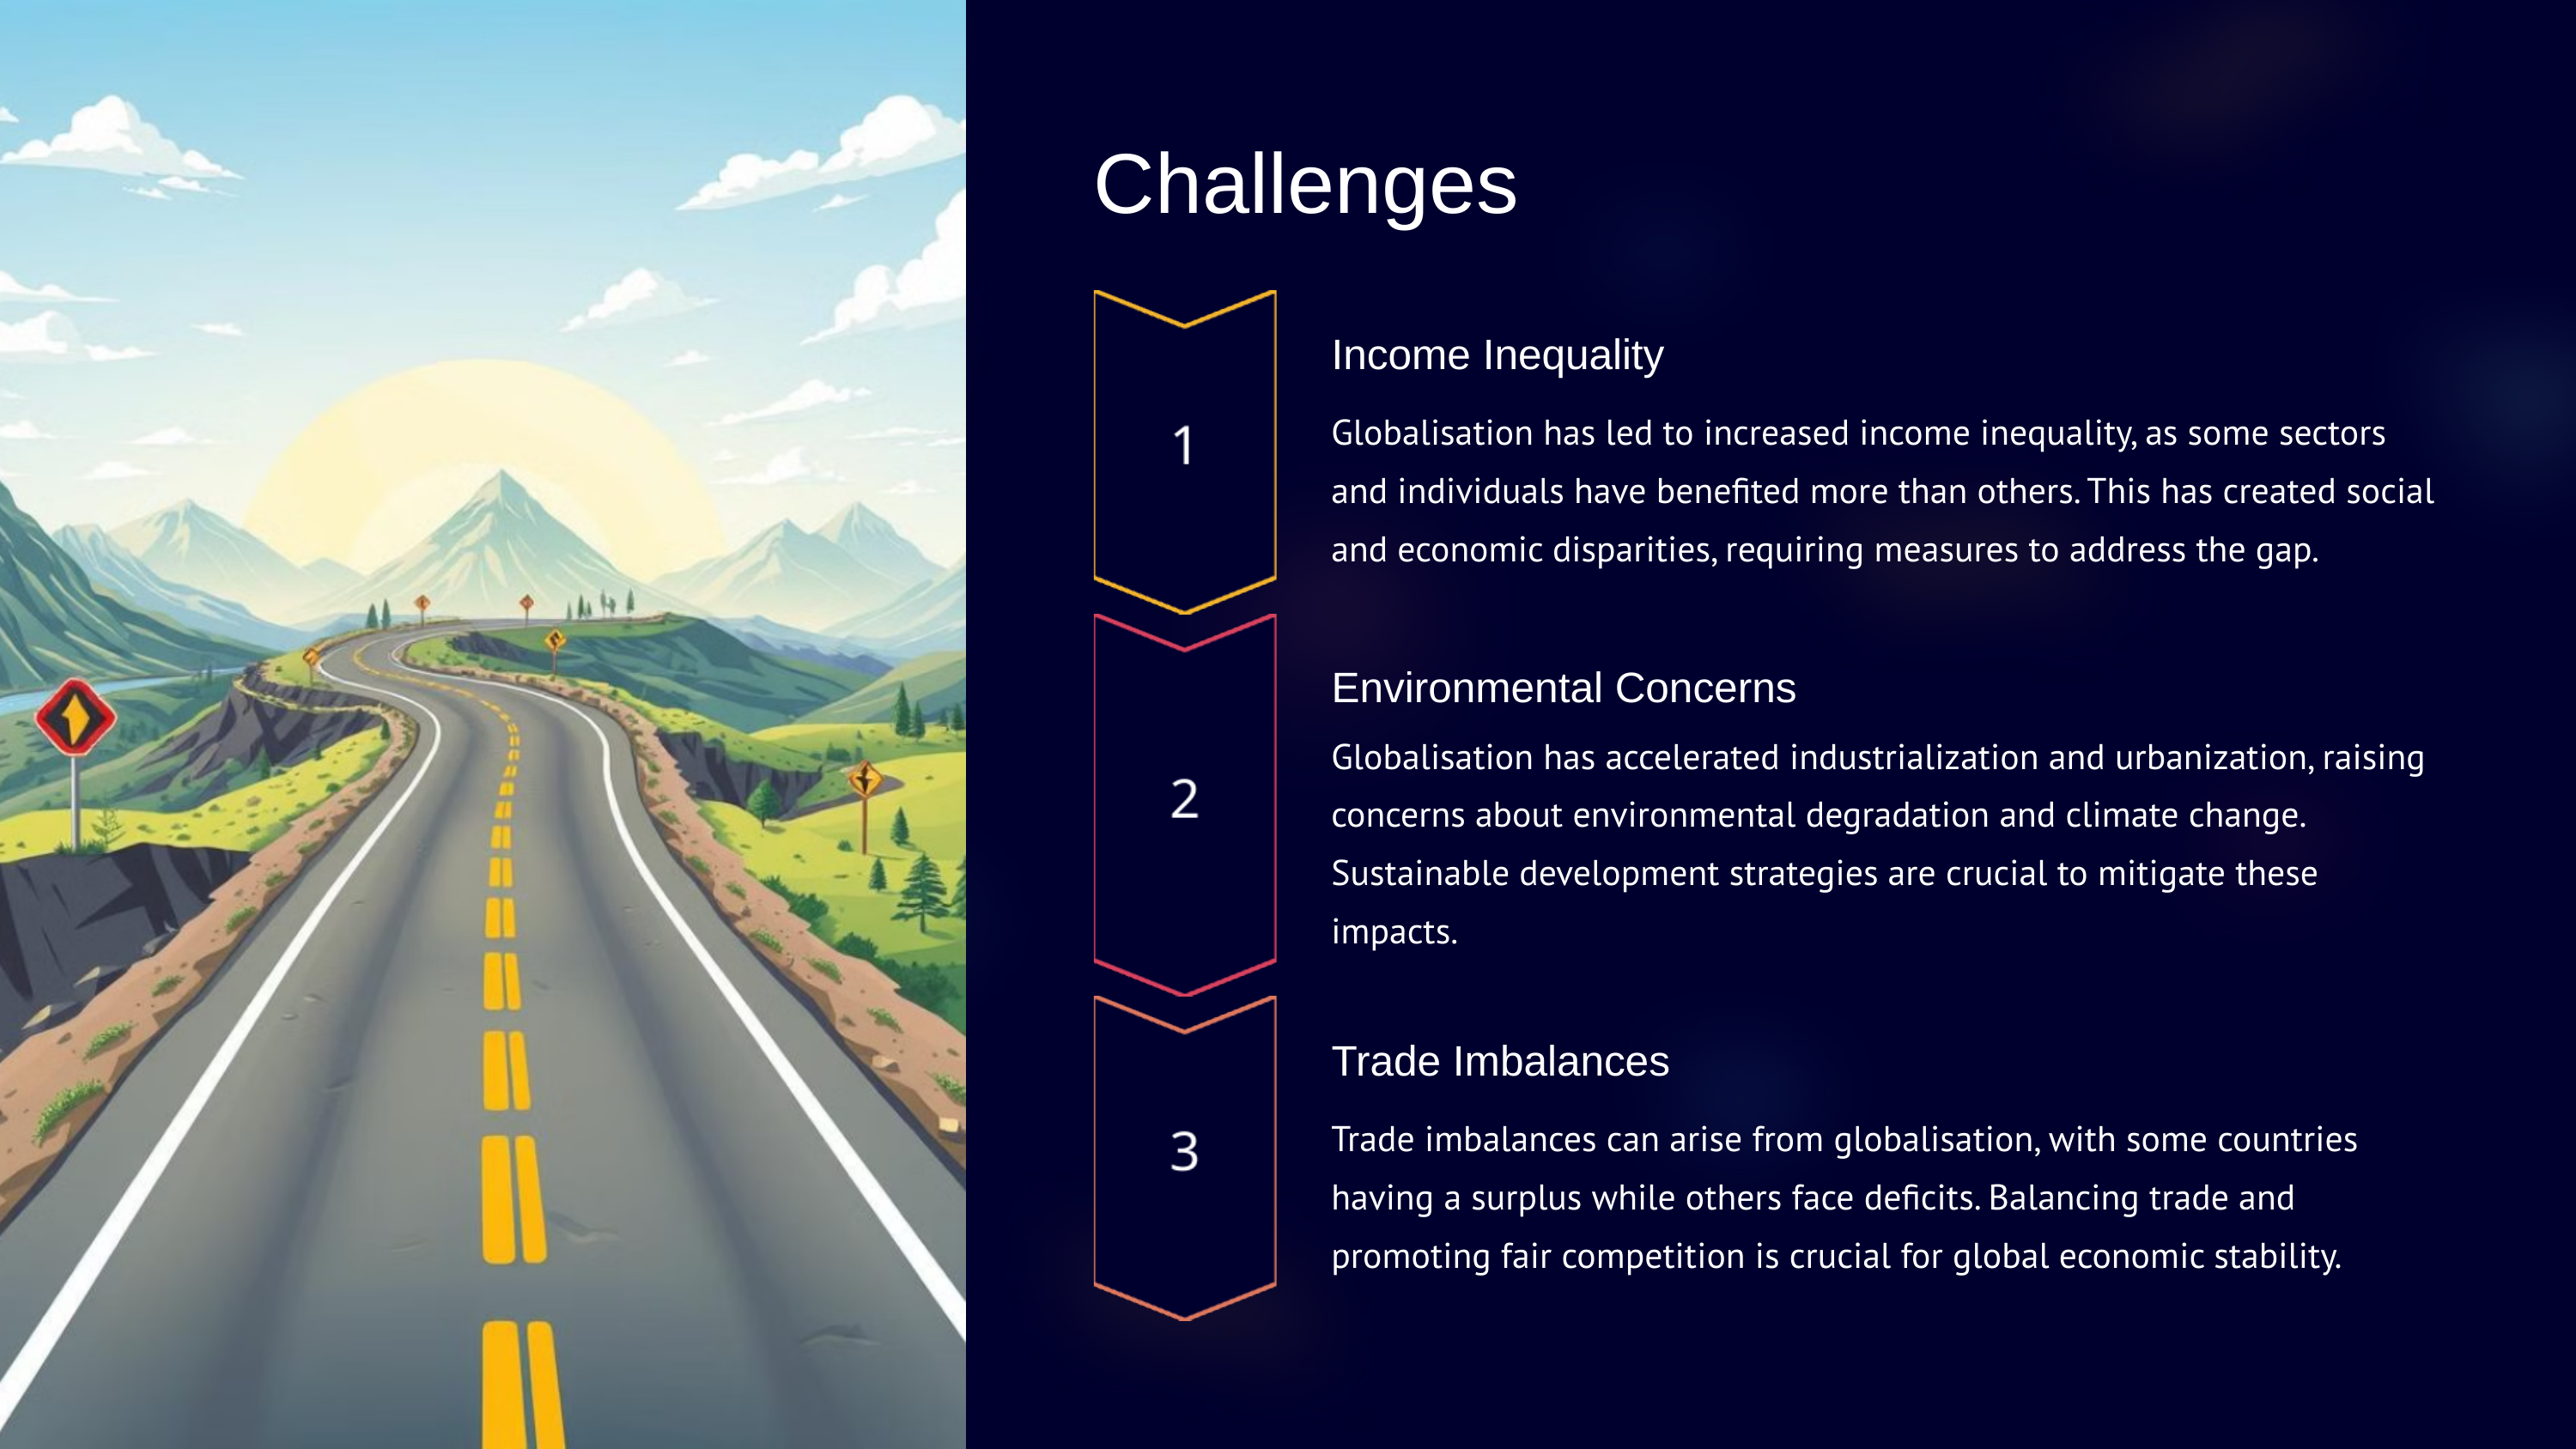

Challenges

Income Inequality
Globalisation has led to increased income inequality, as some sectors and individuals have benefited more than others. This has created social and economic disparities, requiring measures to address the gap.

Environmental Concerns
Globalisation has accelerated industrialization and urbanization, raising concerns about environmental degradation and climate change. Sustainable development strategies are crucial to mitigate these impacts.

Trade Imbalances
Trade imbalances can arise from globalisation, with some countries having a surplus while others face deficits. Balancing trade and promoting fair competition is crucial for global economic stability.